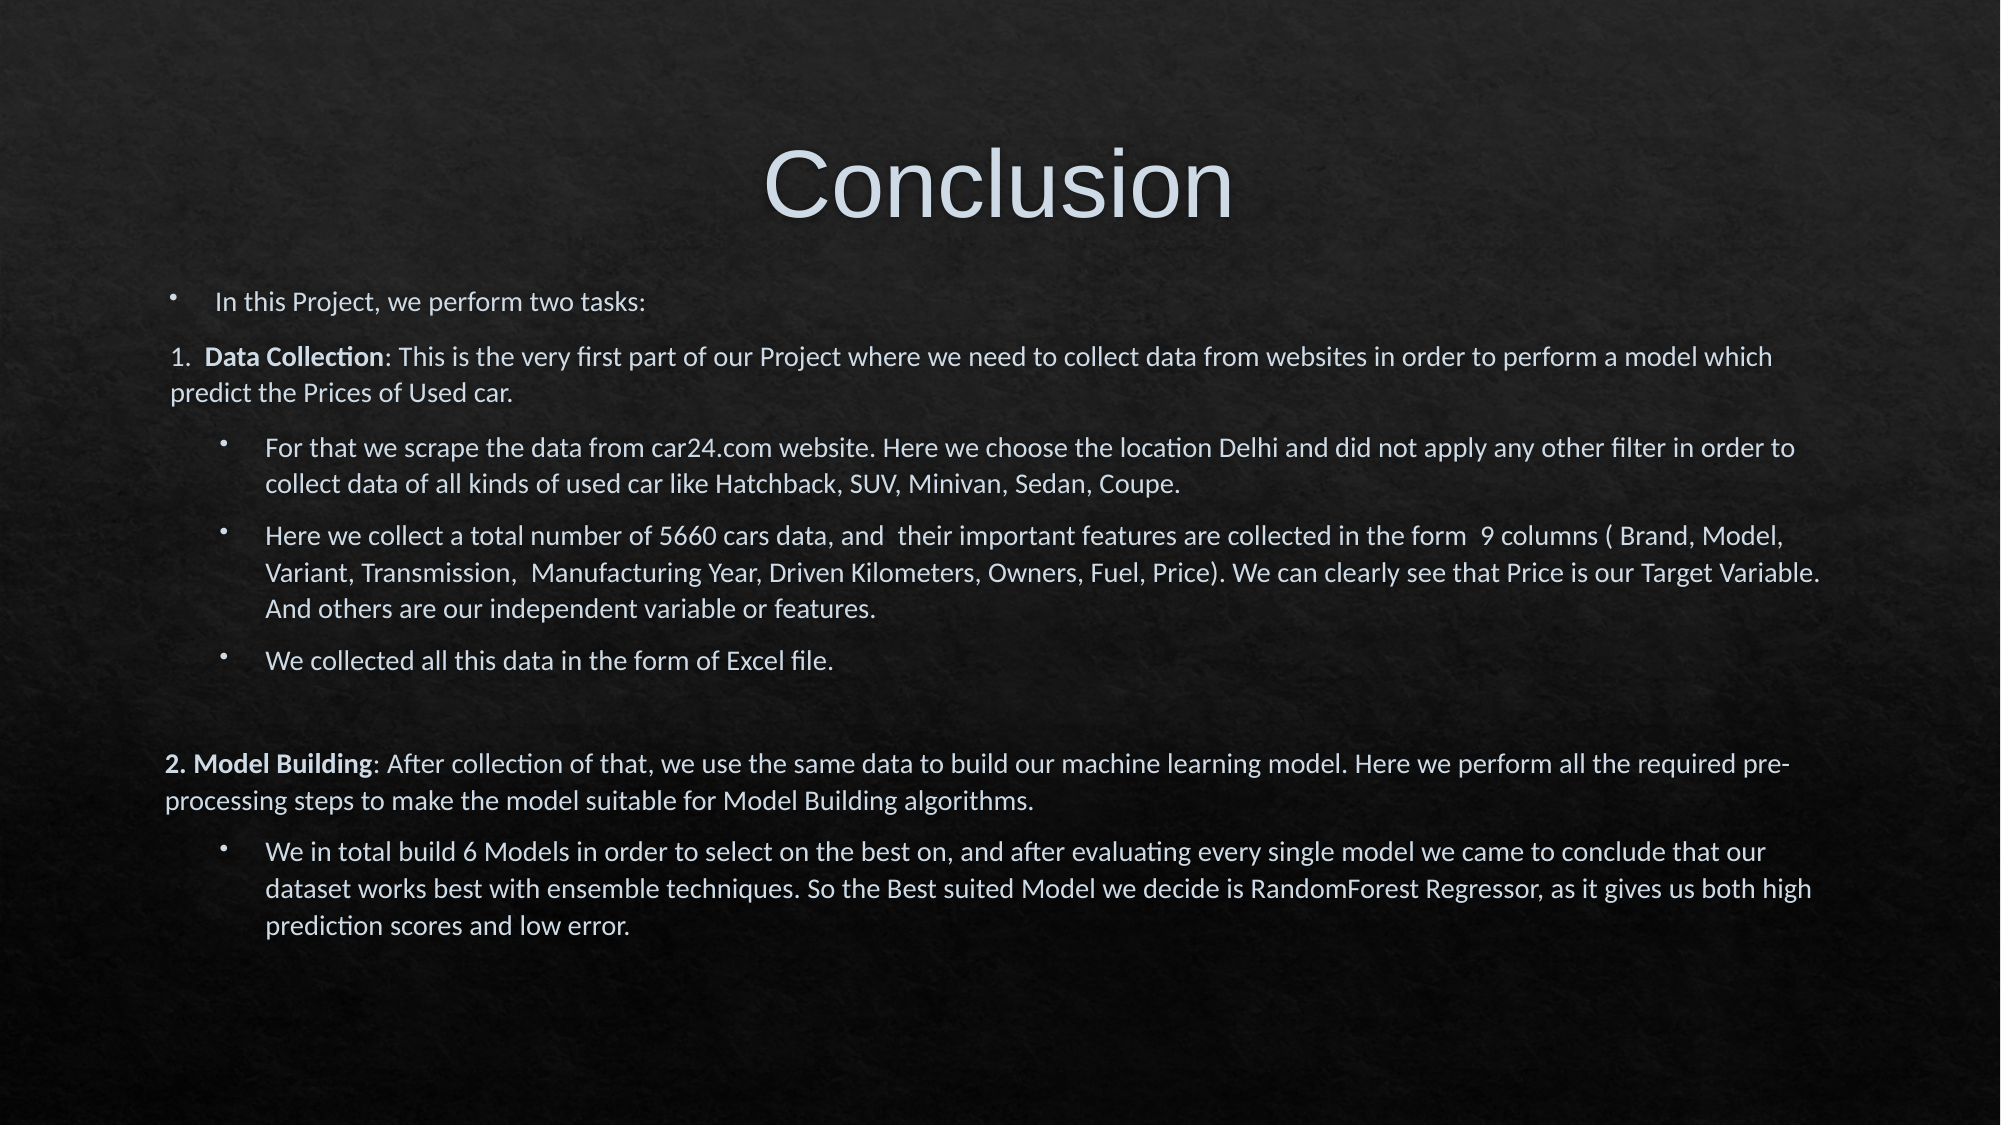

# Conclusion
In this Project, we perform two tasks:
1.  Data Collection: This is the very first part of our Project where we need to collect data from websites in order to perform a model which predict the Prices of Used car.
For that we scrape the data from car24.com website. Here we choose the location Delhi and did not apply any other filter in order to collect data of all kinds of used car like Hatchback, SUV, Minivan, Sedan, Coupe.
Here we collect a total number of 5660 cars data, and  their important features are collected in the form  9 columns ( Brand, Model, Variant, Transmission,  Manufacturing Year, Driven Kilometers, Owners, Fuel, Price). We can clearly see that Price is our Target Variable. And others are our independent variable or features.
We collected all this data in the form of Excel file.

2. Model Building: After collection of that, we use the same data to build our machine learning model. Here we perform all the required pre-processing steps to make the model suitable for Model Building algorithms.
We in total build 6 Models in order to select on the best on, and after evaluating every single model we came to conclude that our dataset works best with ensemble techniques. So the Best suited Model we decide is RandomForest Regressor, as it gives us both high prediction scores and low error.